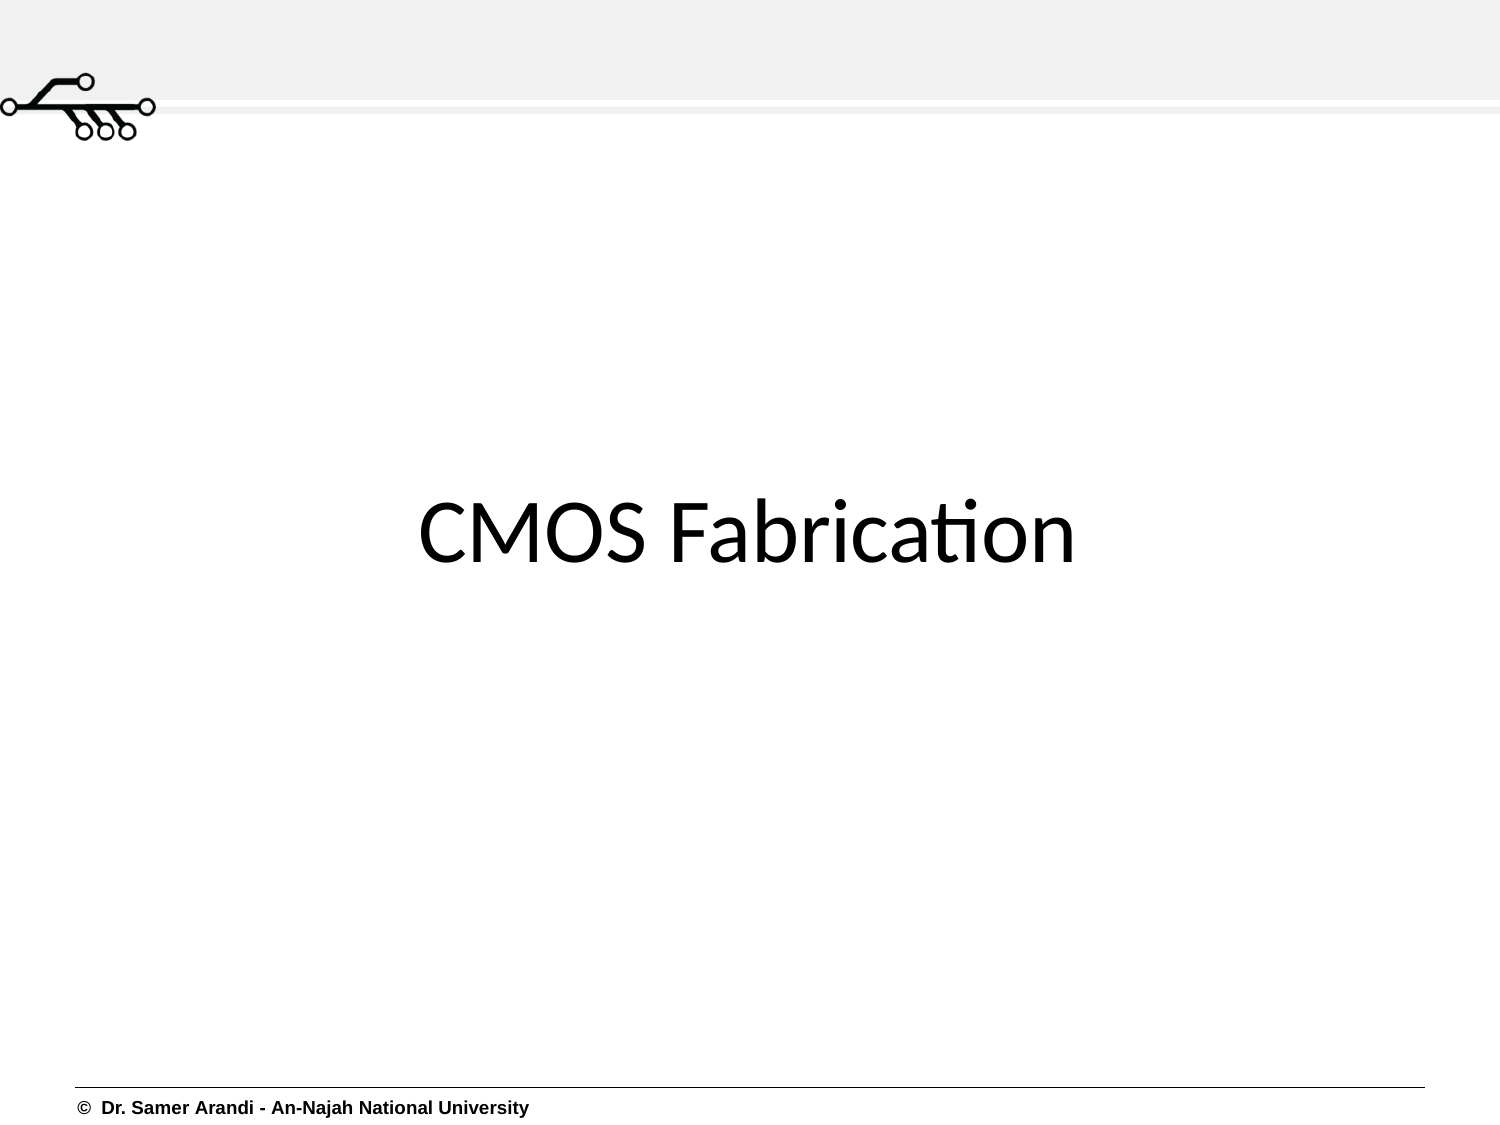

# CMOS Fabrication

© Dr. Samer Arandi - An-Najah National University